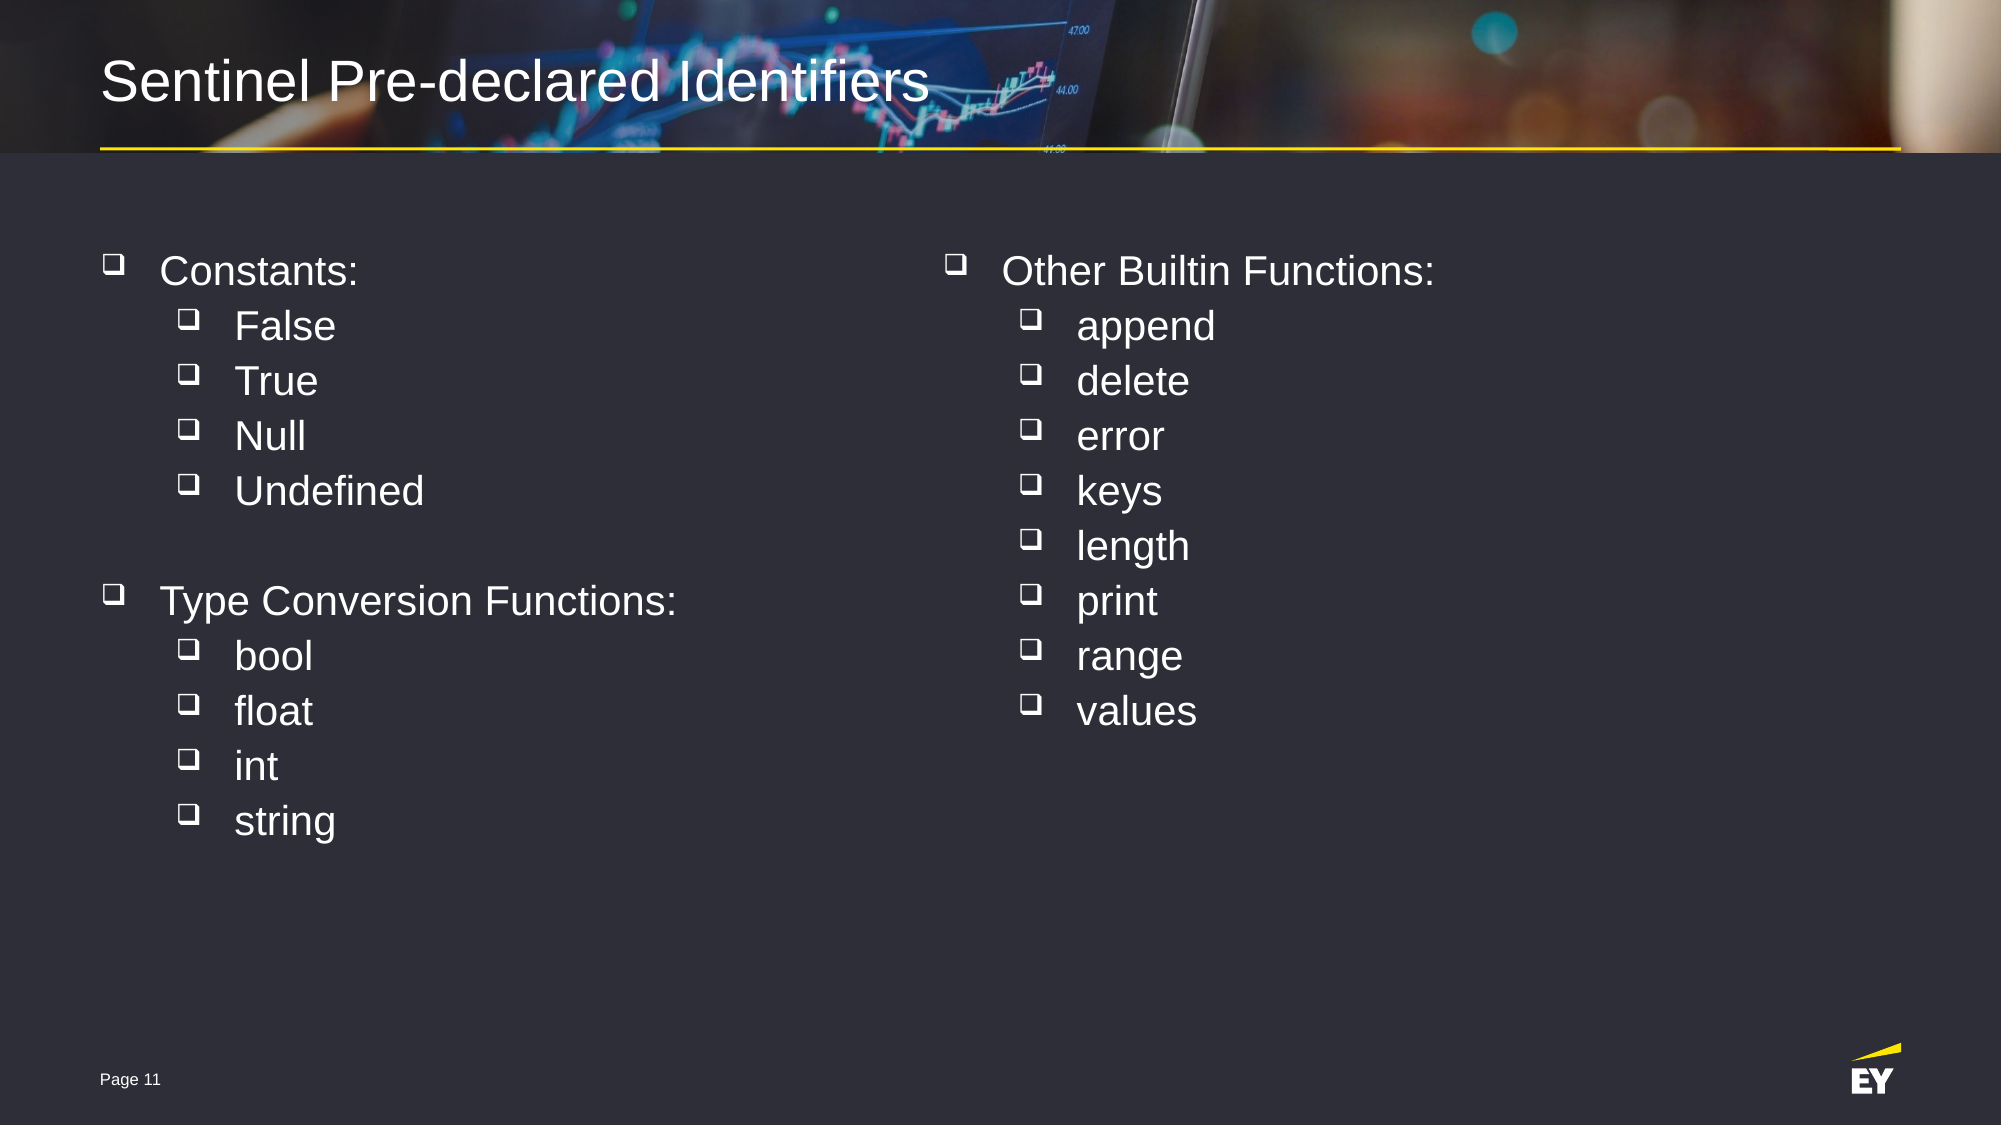

# Sentinel Pre-declared Identifiers

Constants:
False
True
Null
Undefined

Type Conversion Functions:
bool
float
int
string

Other Builtin Functions:
append
delete
error
keys
length
print
range
values